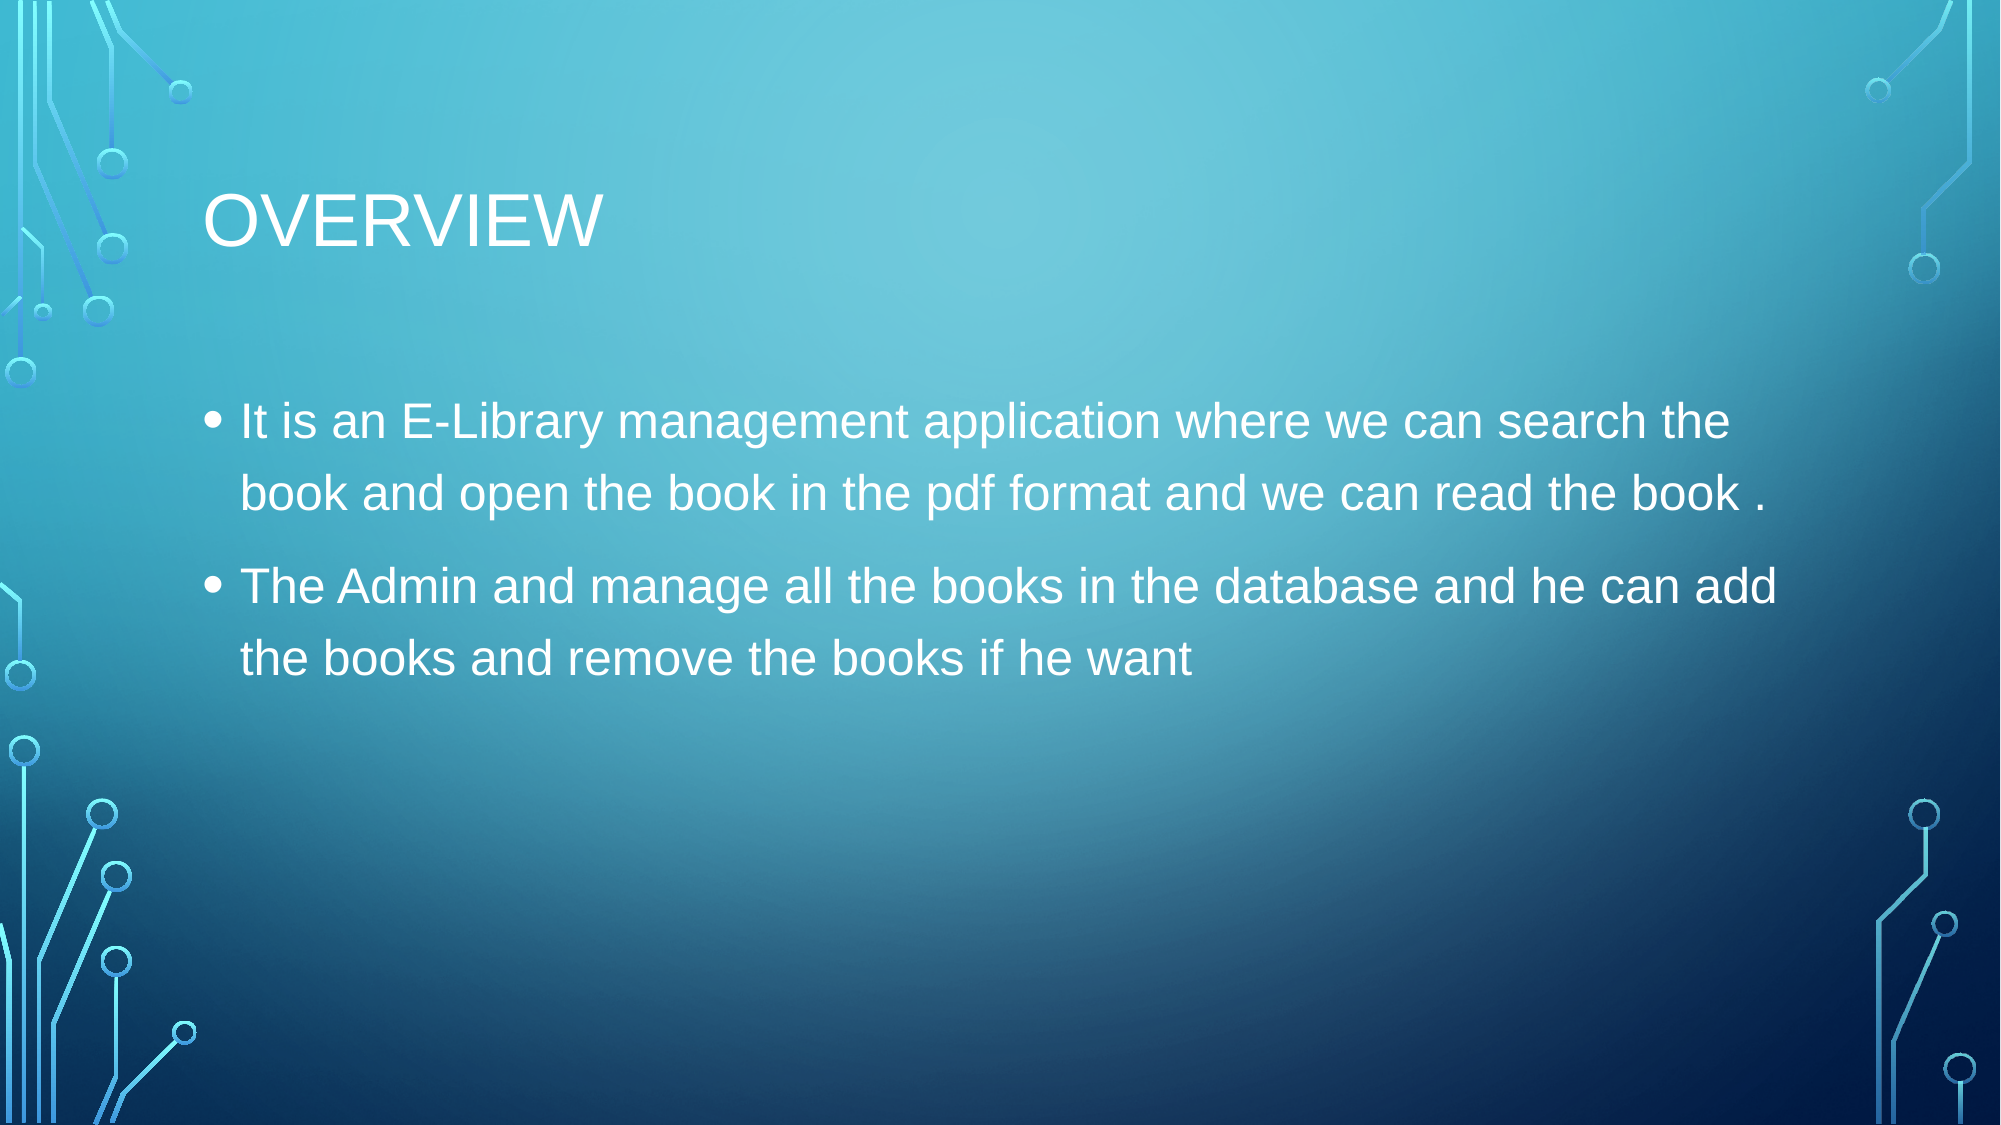

# Overview
It is an E-Library management application where we can search the book and open the book in the pdf format and we can read the book .
The Admin and manage all the books in the database and he can add the books and remove the books if he want